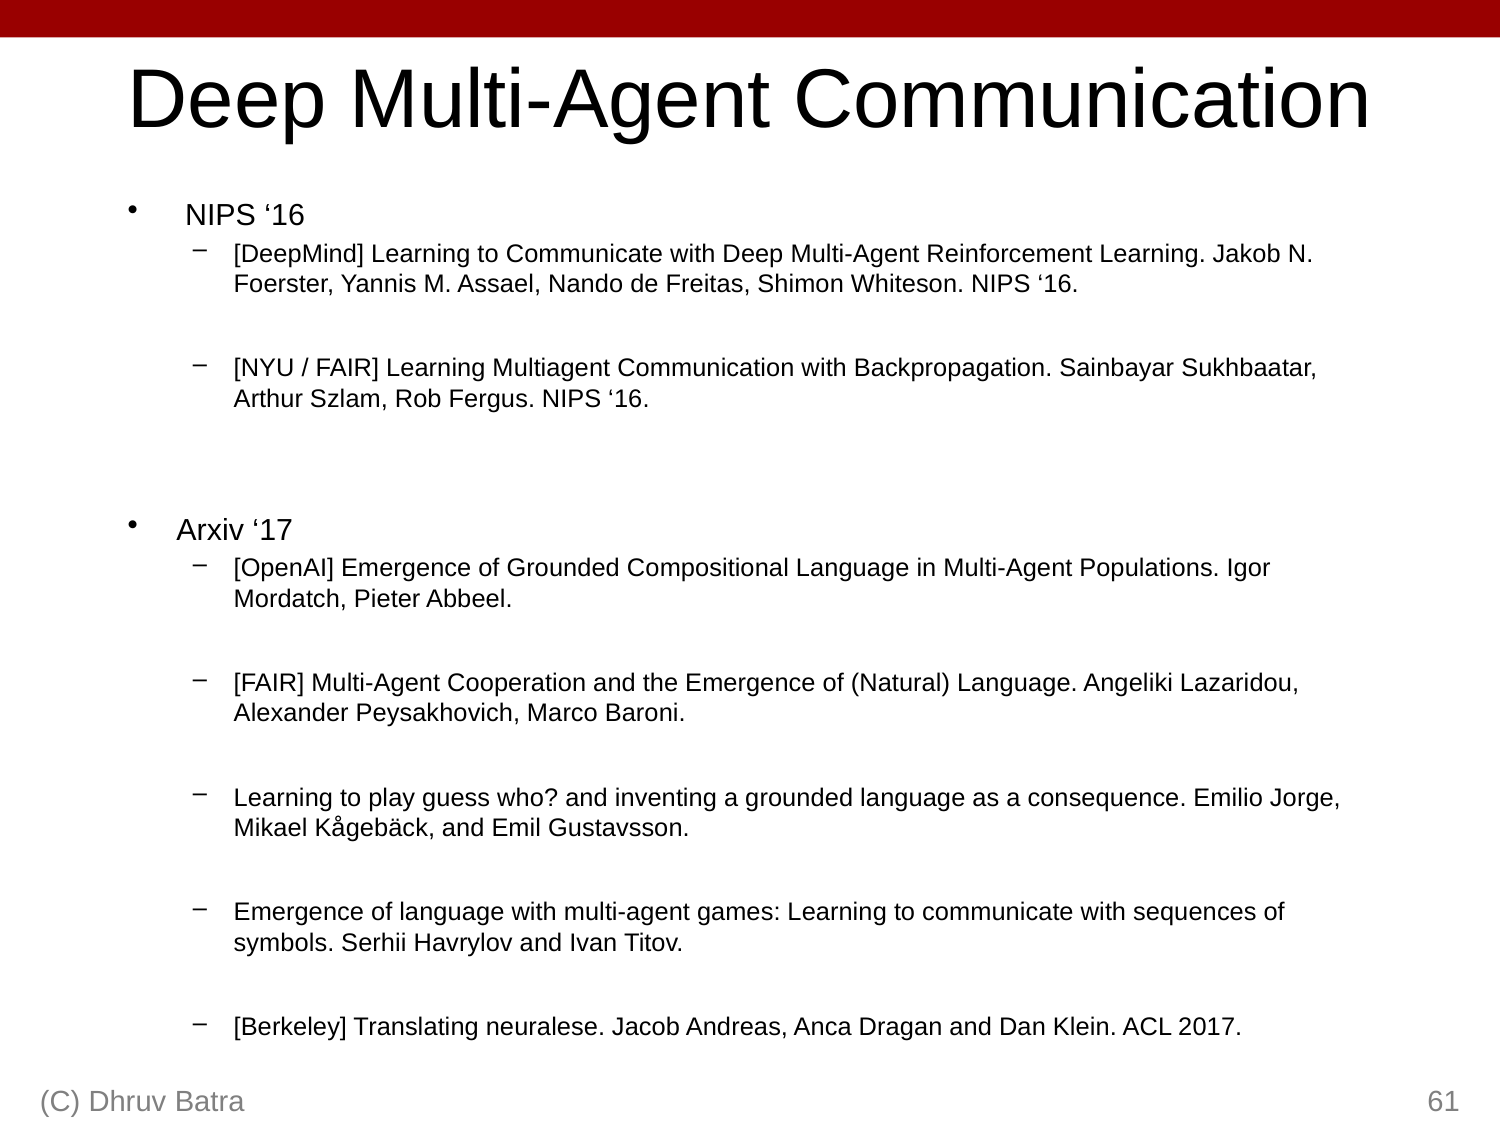

# Deep Multi-Agent Communication
 NIPS ‘16
[DeepMind] Learning to Communicate with Deep Multi-Agent Reinforcement Learning. Jakob N. Foerster, Yannis M. Assael, Nando de Freitas, Shimon Whiteson. NIPS ‘16.

[NYU / FAIR] Learning Multiagent Communication with Backpropagation. Sainbayar Sukhbaatar, Arthur Szlam, Rob Fergus. NIPS ‘16.

Arxiv ‘17
[OpenAI] Emergence of Grounded Compositional Language in Multi-Agent Populations. Igor Mordatch, Pieter Abbeel.

[FAIR] Multi-Agent Cooperation and the Emergence of (Natural) Language. Angeliki Lazaridou, Alexander Peysakhovich, Marco Baroni.

Learning to play guess who? and inventing a grounded language as a consequence. Emilio Jorge, Mikael Kågebäck, and Emil Gustavsson.

Emergence of language with multi-agent games: Learning to communicate with sequences of symbols. Serhii Havrylov and Ivan Titov.

[Berkeley] Translating neuralese. Jacob Andreas, Anca Dragan and Dan Klein. ACL 2017.
(C) Dhruv Batra
61